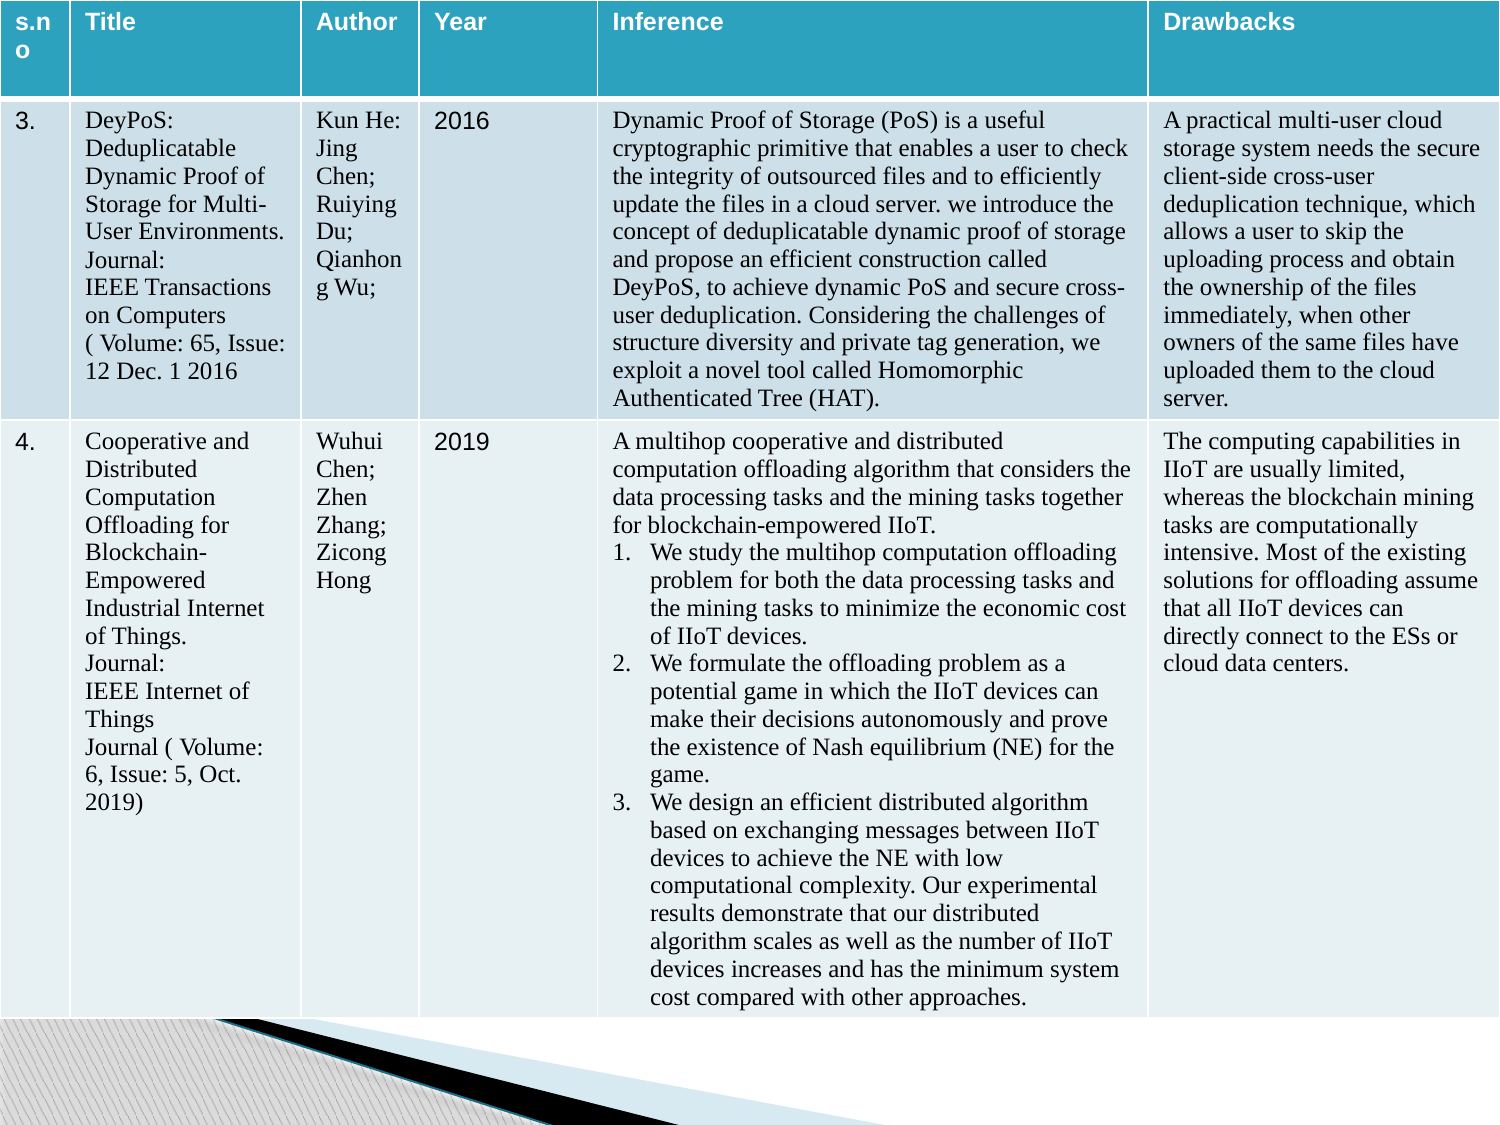

| s.no | Title | Author | Year | Inference | Drawbacks |
| --- | --- | --- | --- | --- | --- |
| 3. | DeyPoS: Deduplicatable Dynamic Proof of Storage for Multi-User Environments. Journal:  IEEE Transactions on Computers  ( Volume: 65, Issue: 12 Dec. 1 2016 | Kun He: Jing Chen; Ruiying Du; Qianhong Wu; | 2016 | Dynamic Proof of Storage (PoS) is a useful cryptographic primitive that enables a user to check the integrity of outsourced files and to efficiently update the files in a cloud server. we introduce the concept of deduplicatable dynamic proof of storage and propose an efficient construction called DeyPoS, to achieve dynamic PoS and secure cross-user deduplication. Considering the challenges of structure diversity and private tag generation, we exploit a novel tool called Homomorphic Authenticated Tree (HAT). | A practical multi-user cloud storage system needs the secure client-side cross-user deduplication technique, which allows a user to skip the uploading process and obtain the ownership of the files immediately, when other owners of the same files have uploaded them to the cloud server. |
| 4. | Cooperative and Distributed Computation Offloading for Blockchain-Empowered Industrial Internet of Things. Journal: IEEE Internet of Things Journal ( Volume: 6, Issue: 5, Oct. 2019) | Wuhui Chen; Zhen Zhang; Zicong Hong | 2019 | A multihop cooperative and distributed computation offloading algorithm that considers the data processing tasks and the mining tasks together for blockchain-empowered IIoT. We study the multihop computation offloading problem for both the data processing tasks and the mining tasks to minimize the economic cost of IIoT devices. We formulate the offloading problem as a potential game in which the IIoT devices can make their decisions autonomously and prove the existence of Nash equilibrium (NE) for the game. We design an efficient distributed algorithm based on exchanging messages between IIoT devices to achieve the NE with low computational complexity. Our experimental results demonstrate that our distributed algorithm scales as well as the number of IIoT devices increases and has the minimum system cost compared with other approaches. | The computing capabilities in IIoT are usually limited, whereas the blockchain mining tasks are computationally intensive. Most of the existing solutions for offloading assume that all IIoT devices can directly connect to the ESs or cloud data centers. |